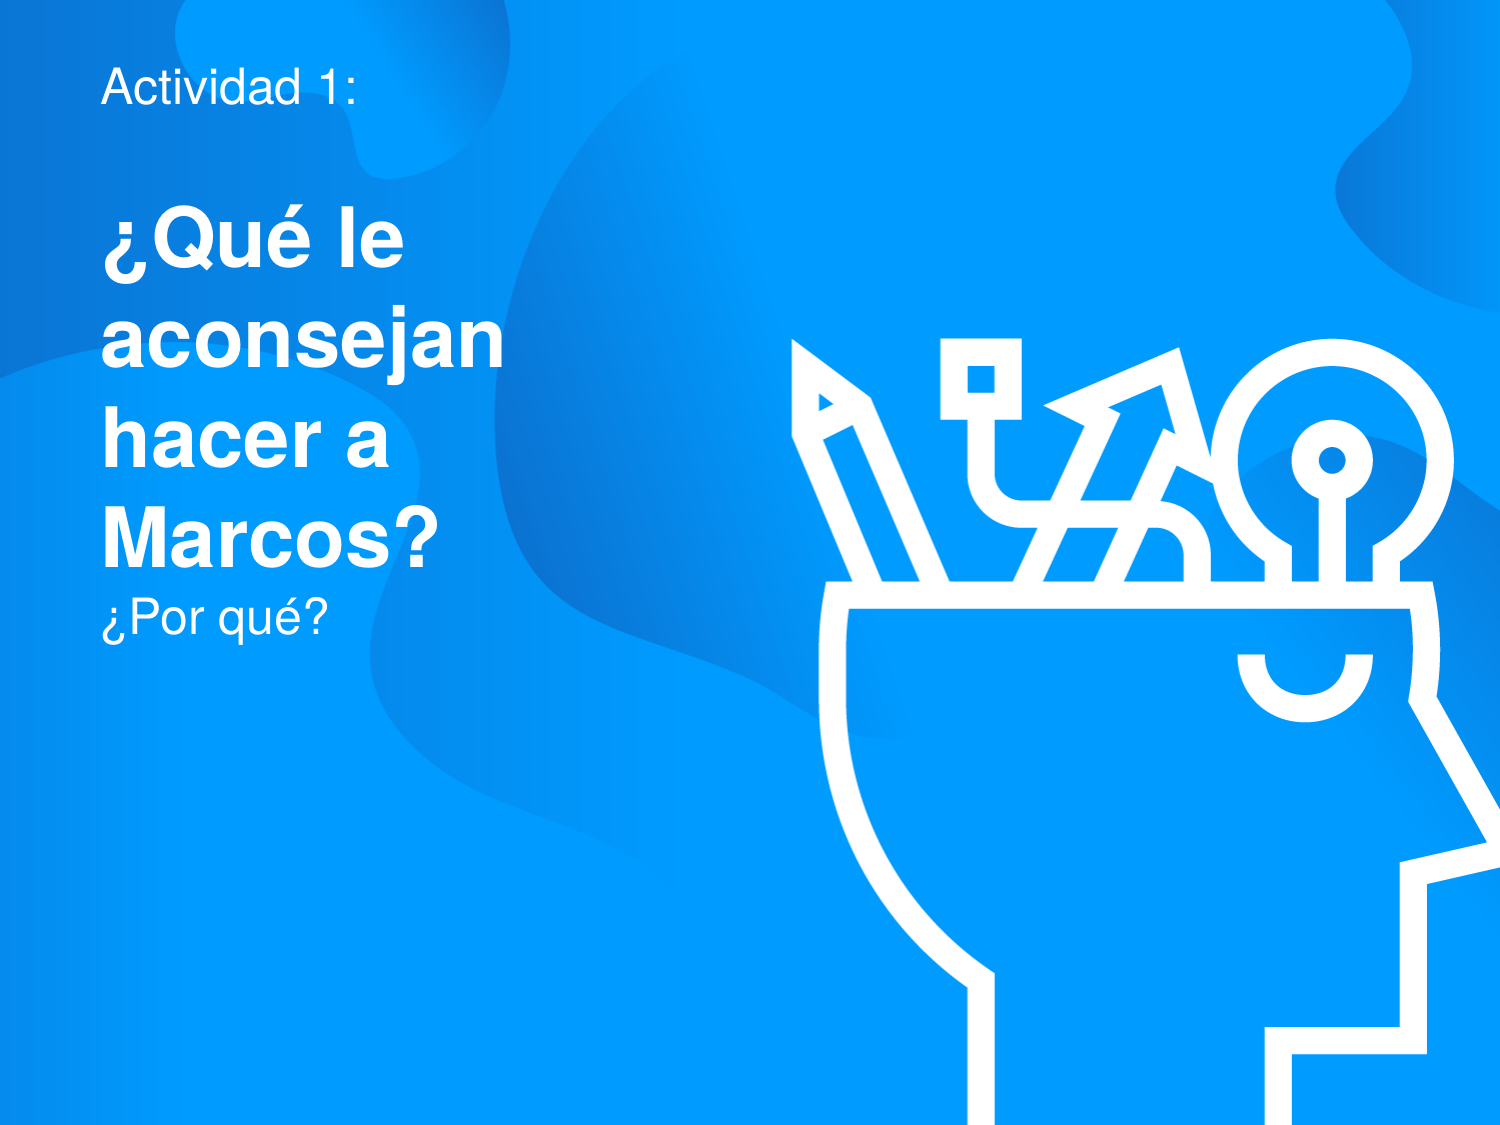

Actividad 1:

¿Qué le aconsejan hacer a Marcos?
¿Por qué?